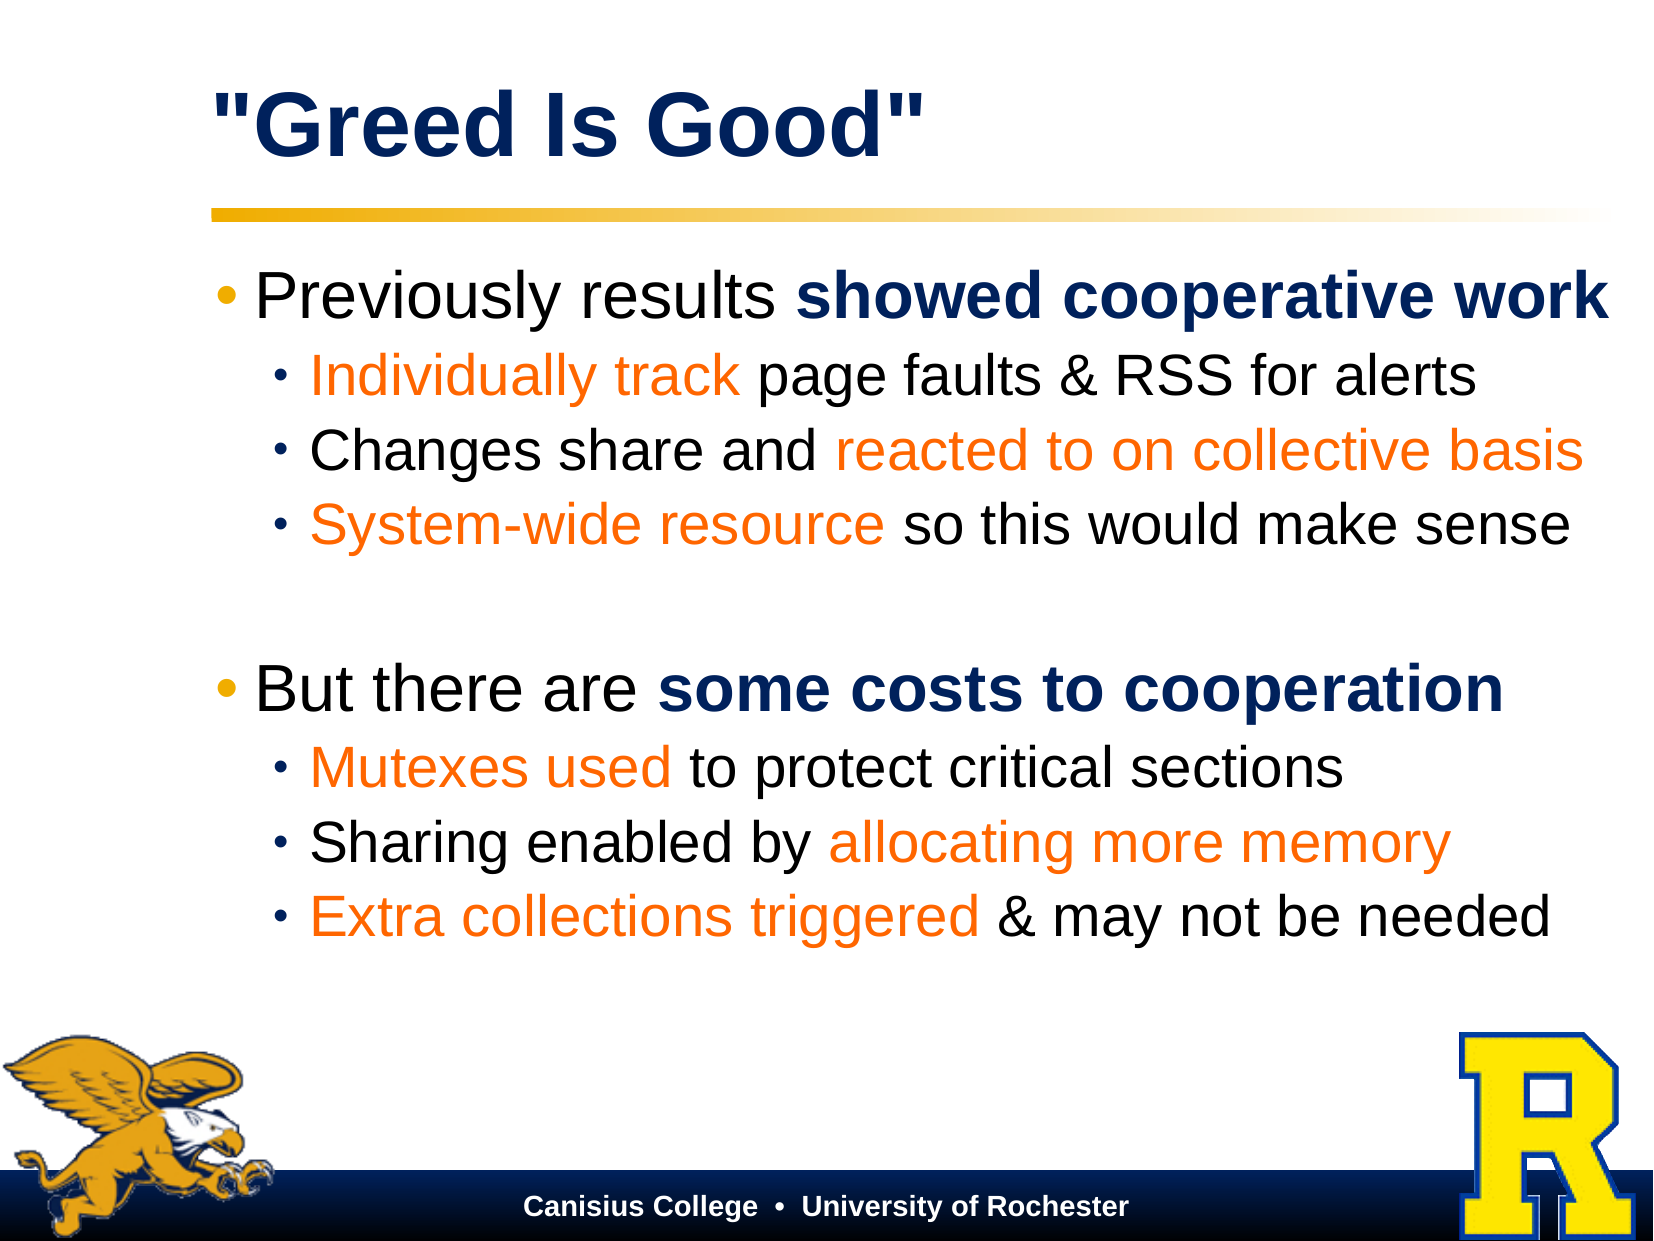

# "Greed Is Good"
Previously results showed cooperative work
Individually track page faults & RSS for alerts
Changes share and reacted to on collective basis
System-wide resource so this would make sense

But there are some costs to cooperation
Mutexes used to protect critical sections
Sharing enabled by allocating more memory
Extra collections triggered & may not be needed